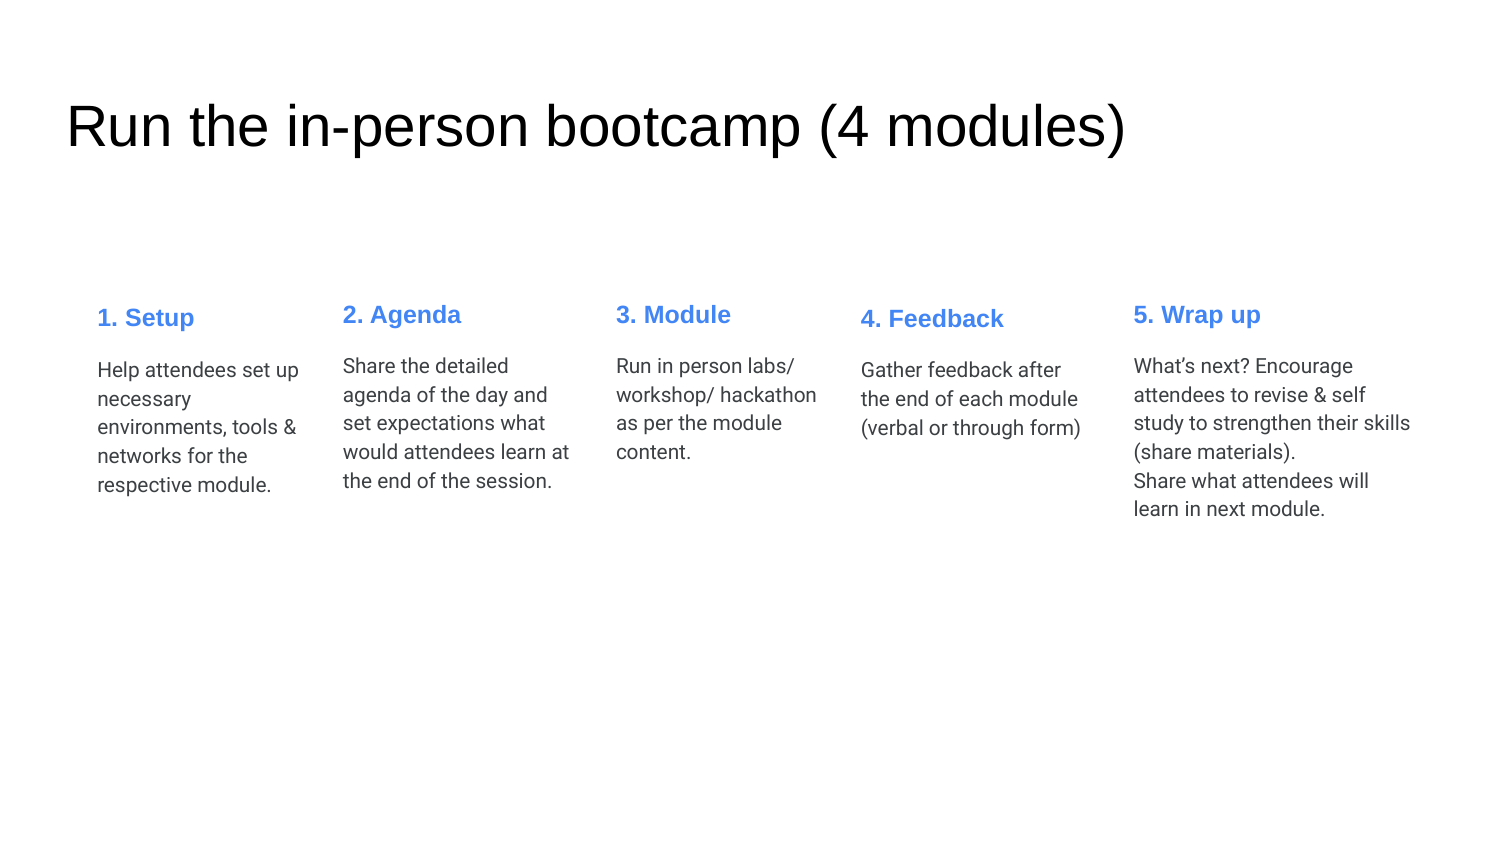

# Run the in-person bootcamp (4 modules)
2. Agenda
Share the detailed agenda of the day and set expectations what would attendees learn at the end of the session.
4. Feedback
Gather feedback after the end of each module (verbal or through form)
5. Wrap up
What’s next? Encourage attendees to revise & self study to strengthen their skills (share materials).
Share what attendees will learn in next module.
1. Setup
Help attendees set up necessary environments, tools & networks for the respective module.
3. Module
Run in person labs/ workshop/ hackathon as per the module content.